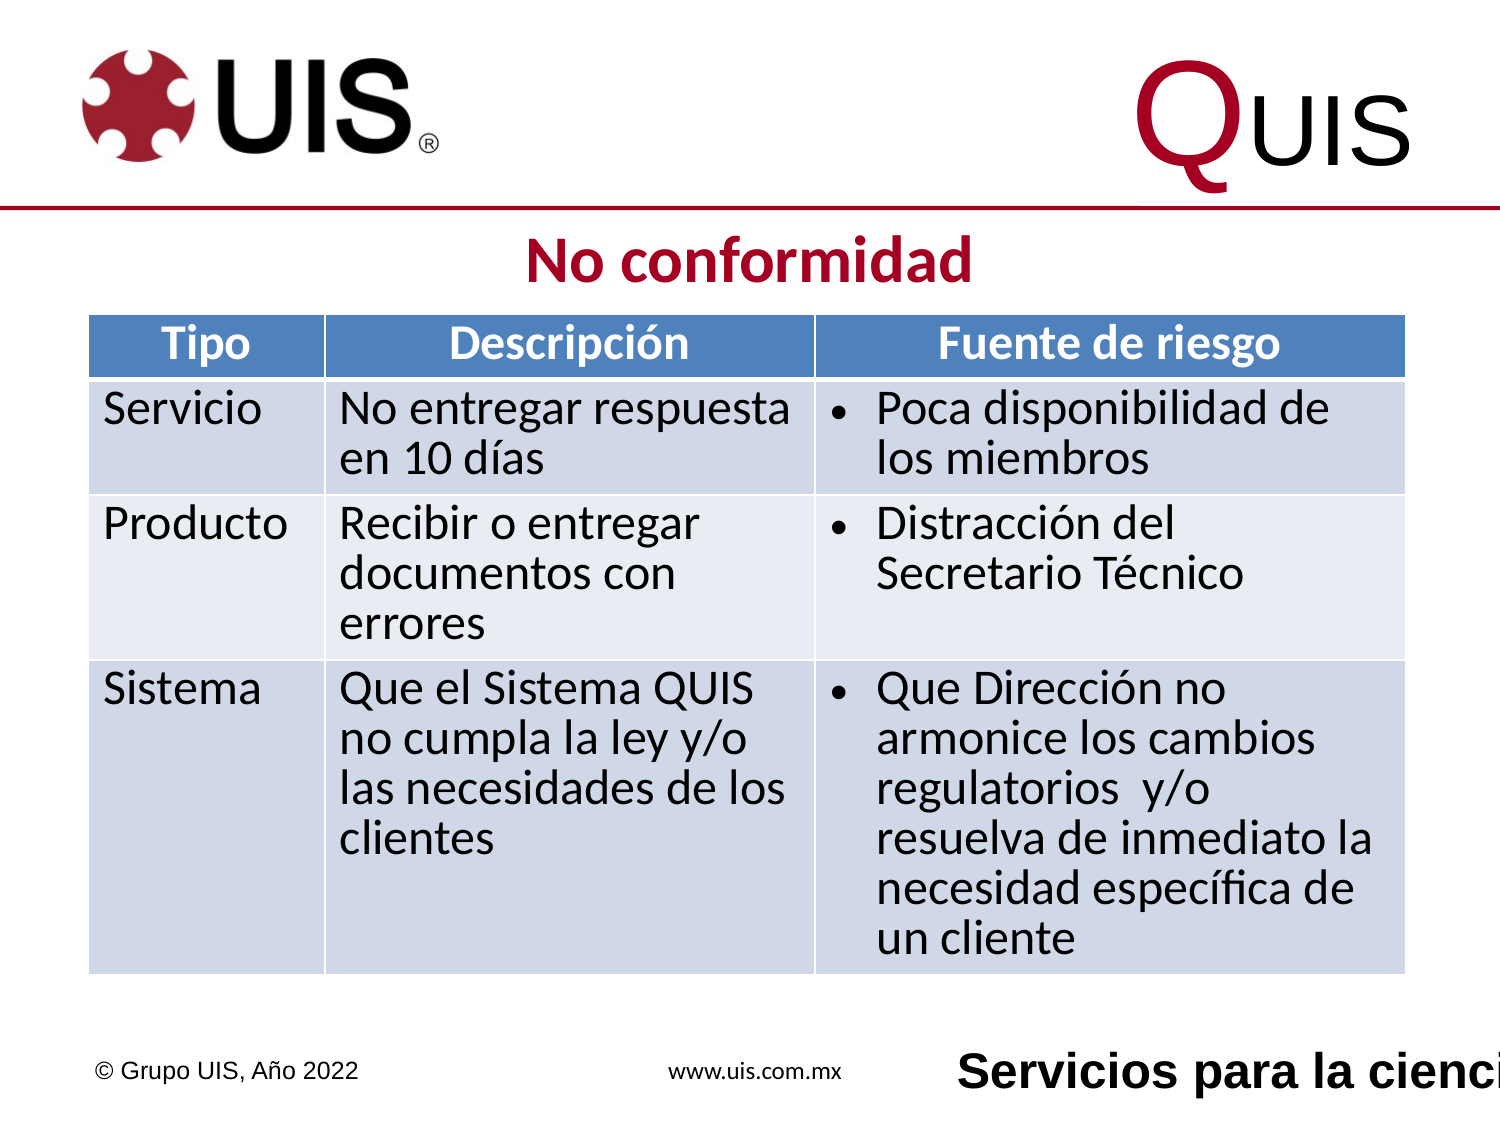

No conformidad

| Tipo | Descripción | Fuente de riesgo |
| --- | --- | --- |
| Servicio | No entregar respuesta en 10 días | Poca disponibilidad de los miembros |
| Producto | Recibir o entregar documentos con errores | Distracción del Secretario Técnico |
| Sistema | Que el Sistema QUIS no cumpla la ley y/o las necesidades de los clientes | Que Dirección no armonice los cambios regulatorios y/o resuelva de inmediato la necesidad específica de un cliente |